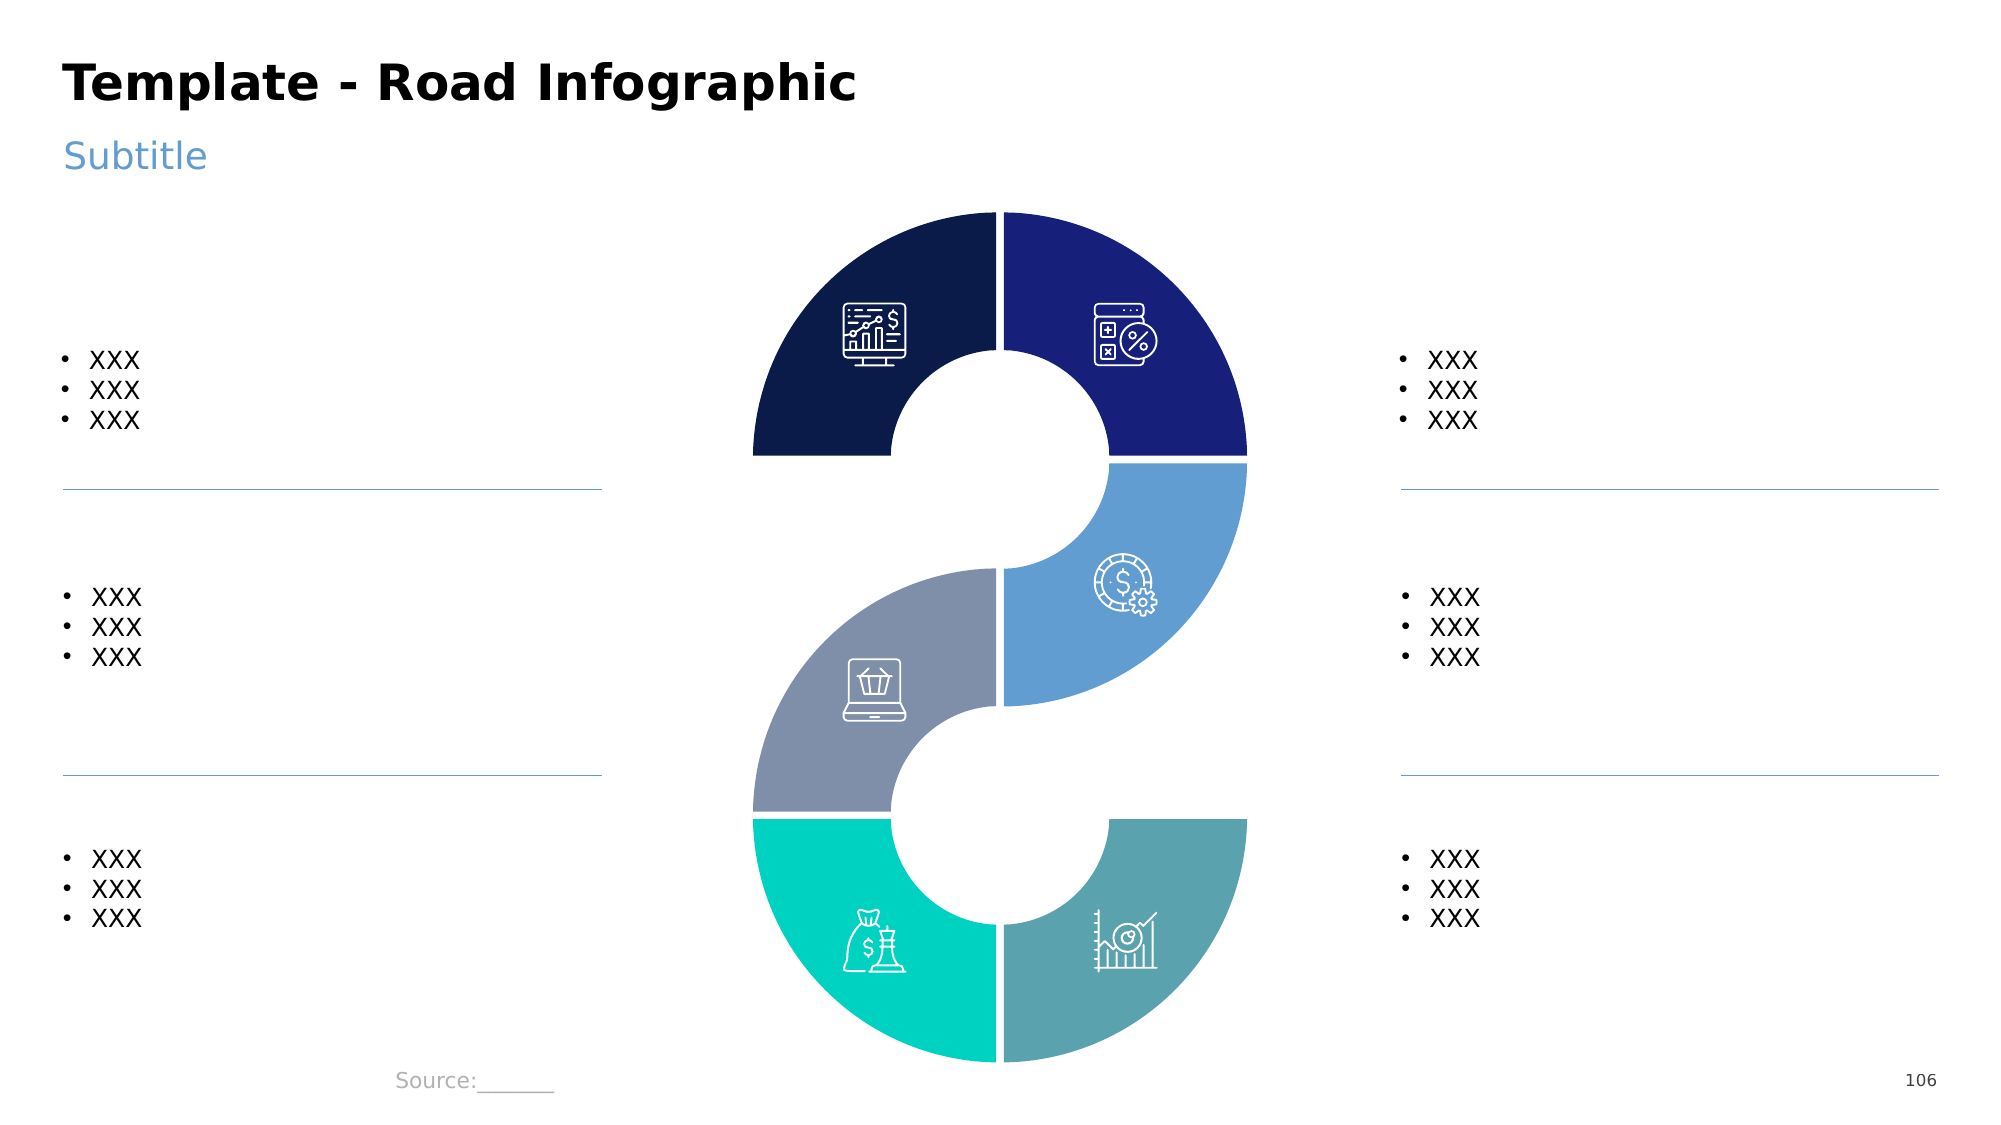

# Template - Road Infographic
Subtitle

XXX
XXX
XXX

XXX
XXX
XXX

XXX
XXX
XXX

XXX
XXX
XXX

XXX
XXX
XXX

XXX
XXX
XXX

Source:_______